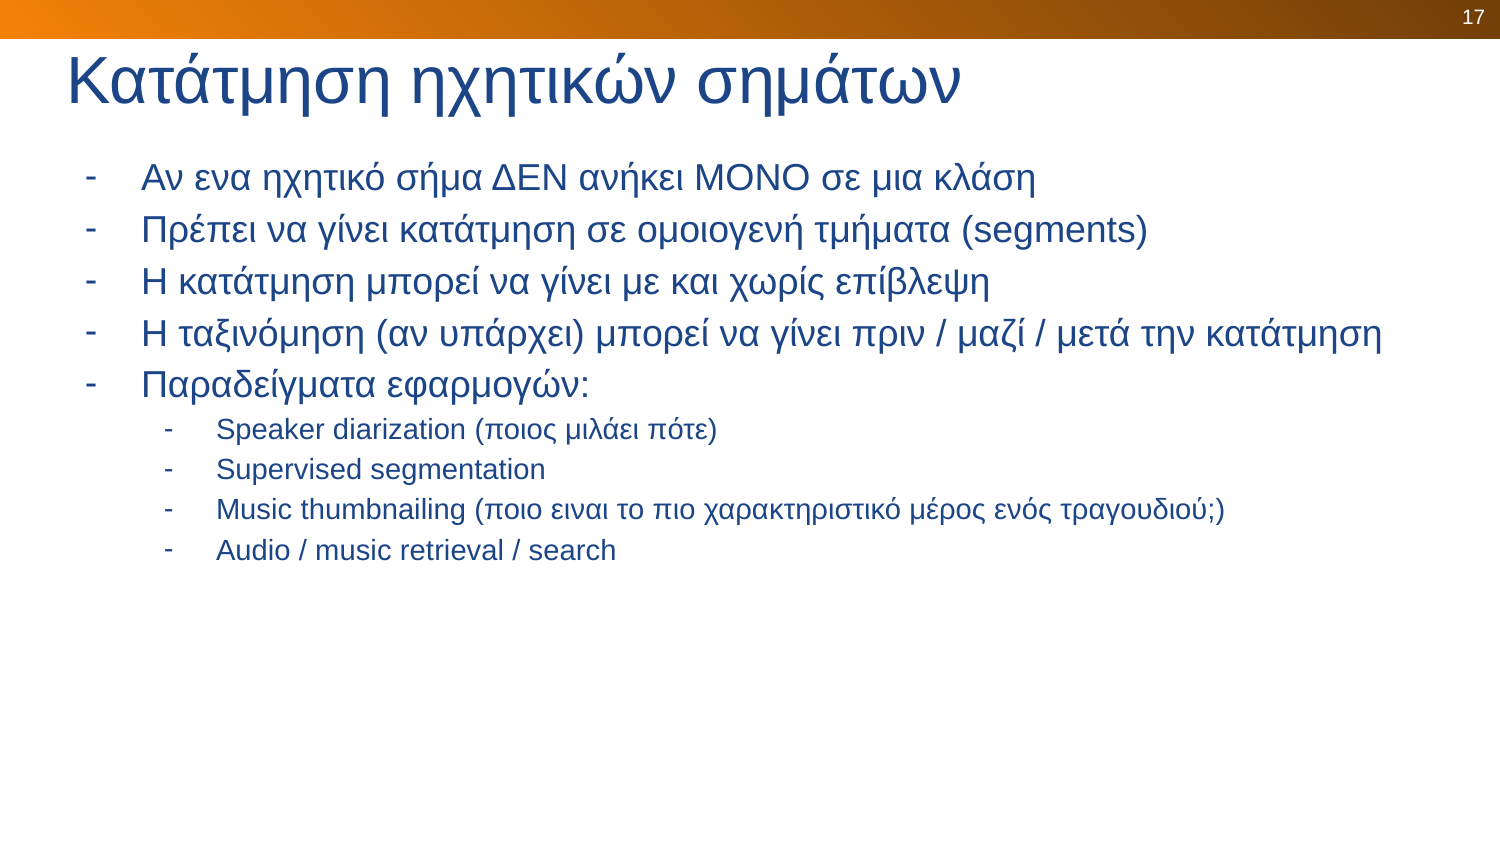

17
# Κατάτμηση ηχητικών σημάτων
Αν ενα ηχητικό σήμα ΔΕΝ ανήκει ΜΟΝΟ σε μια κλάση
Πρέπει να γίνει κατάτμηση σε ομοιογενή τμήματα (segments)
Η κατάτμηση μπορεί να γίνει με και χωρίς επίβλεψη
Η ταξινόμηση (αν υπάρχει) μπορεί να γίνει πριν / μαζί / μετά την κατάτμηση
Παραδείγματα εφαρμογών:
Speaker diarization (ποιος μιλάει πότε)
Supervised segmentation
Music thumbnailing (ποιο ειναι το πιο χαρακτηριστικό μέρος ενός τραγουδιού;)
Audio / music retrieval / search